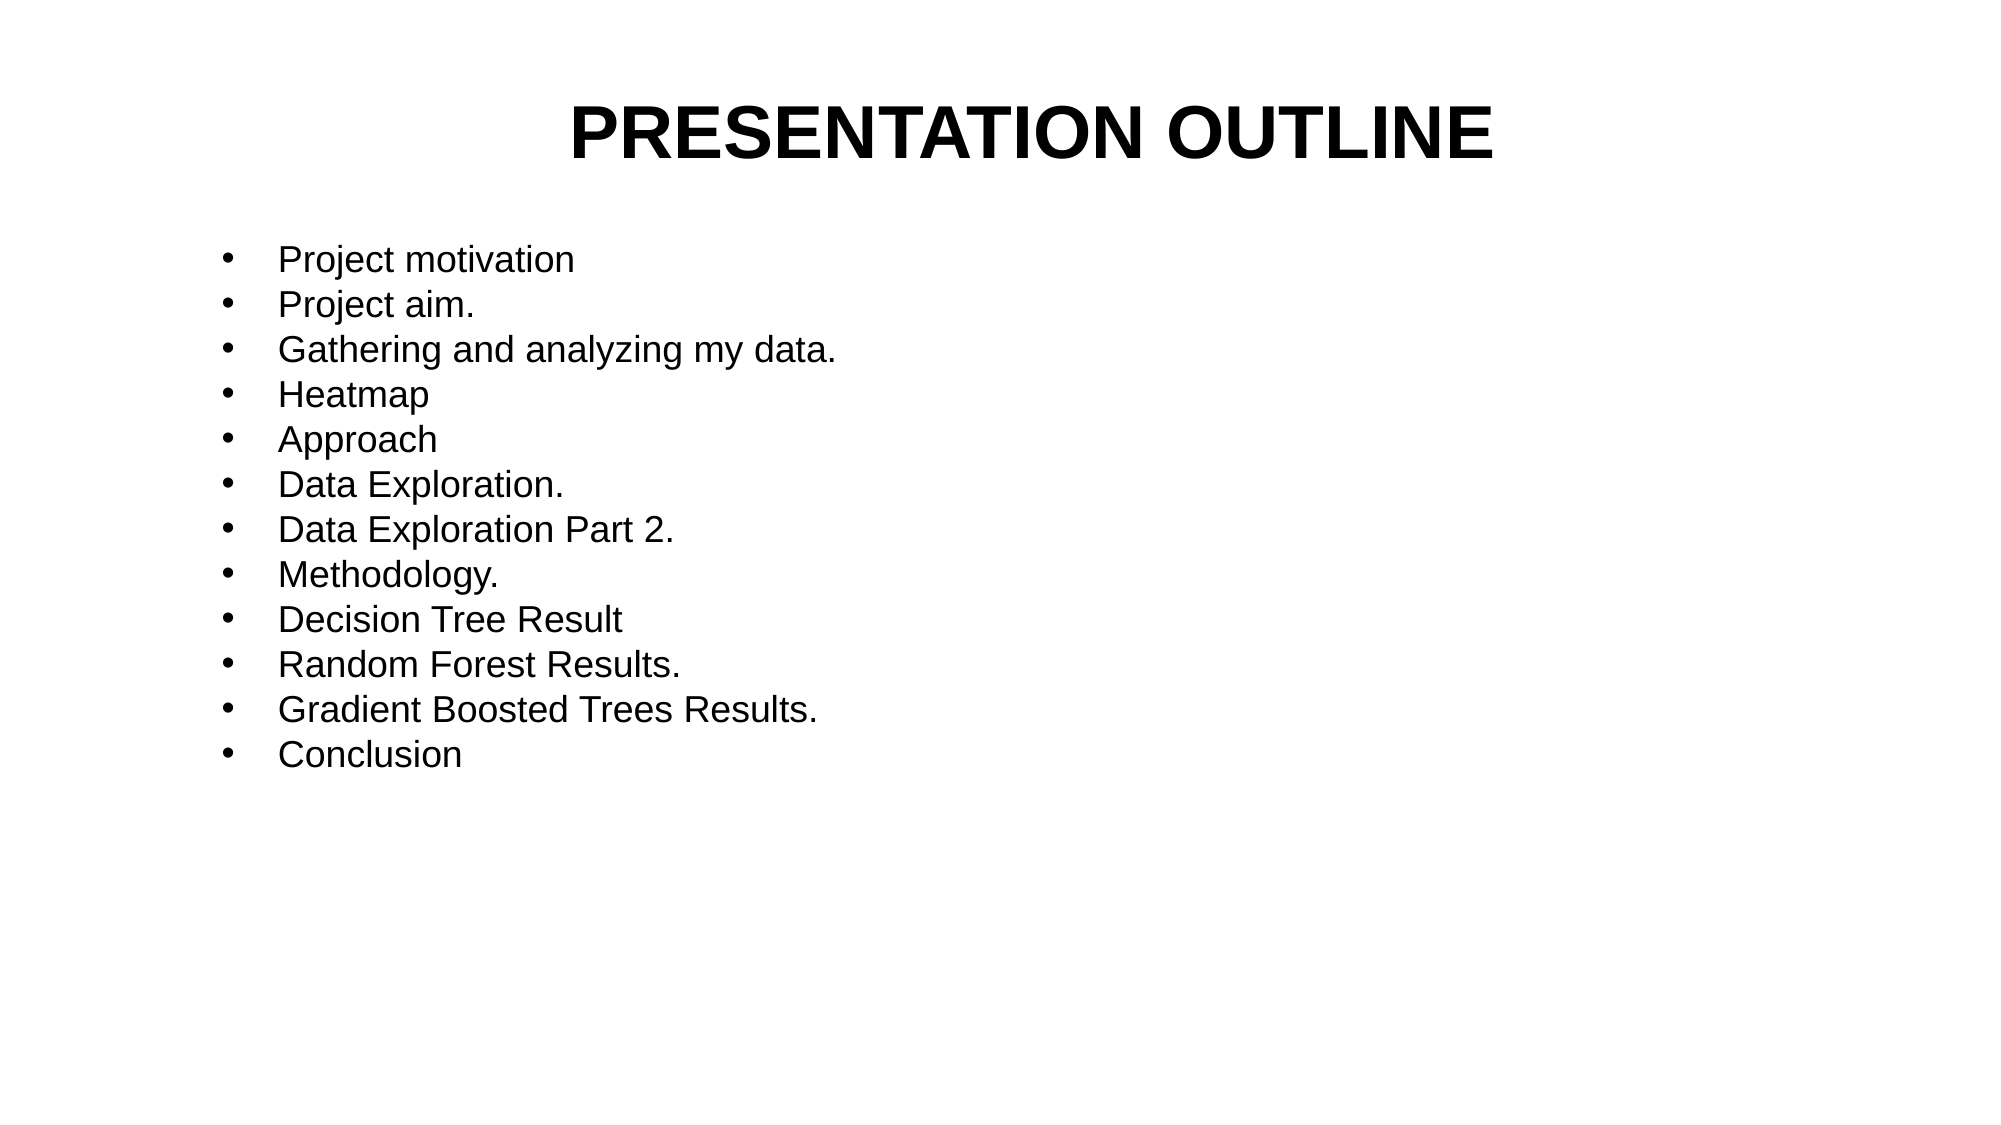

PRESENTATION OUTLINE
Project motivation
Project aim.
Gathering and analyzing my data.
Heatmap
Approach
Data Exploration.
Data Exploration Part 2.
Methodology.
Decision Tree Result
Random Forest Results.
Gradient Boosted Trees Results.
Conclusion